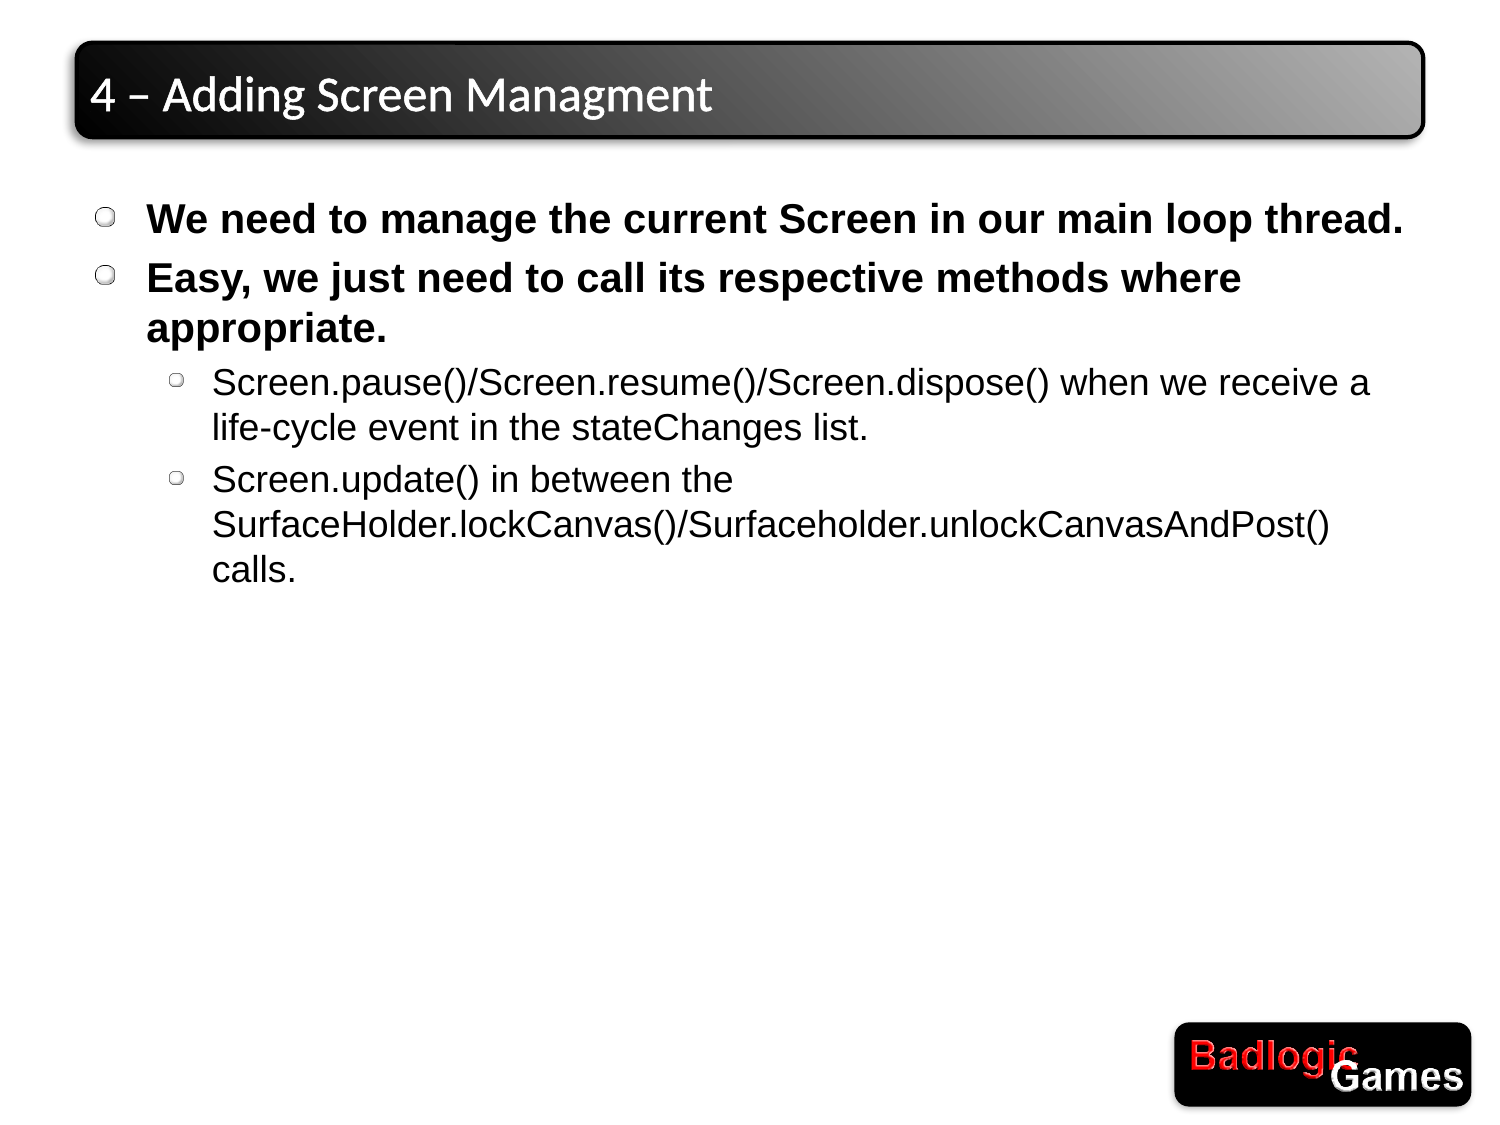

# 4 – Adding Screen Managment
We need to manage the current Screen in our main loop thread.
Easy, we just need to call its respective methods where appropriate.
Screen.pause()/Screen.resume()/Screen.dispose() when we receive a life-cycle event in the stateChanges list.
Screen.update() in between the SurfaceHolder.lockCanvas()/Surfaceholder.unlockCanvasAndPost() calls.